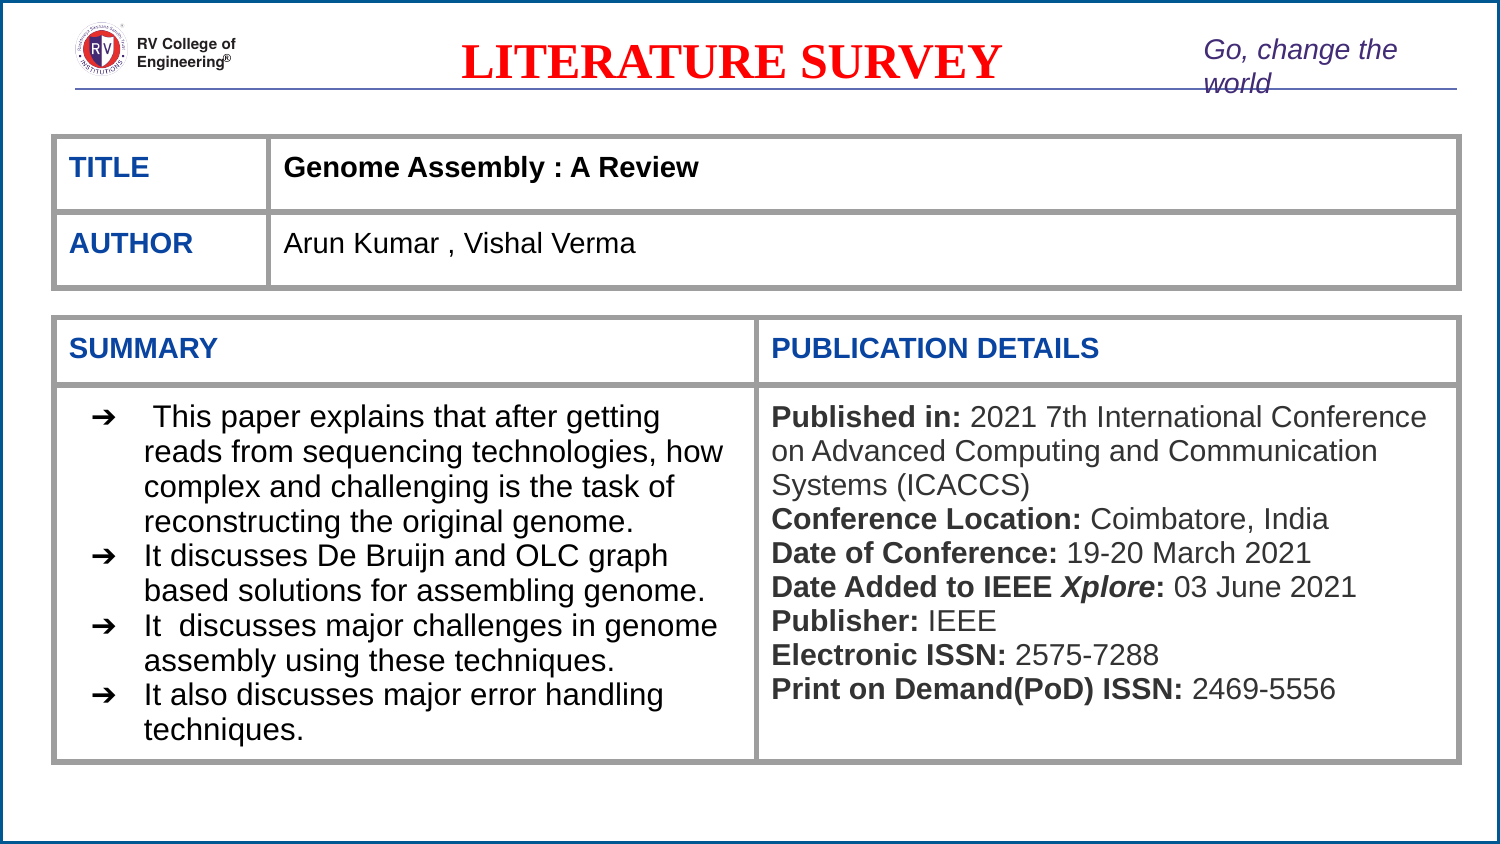

# LITERATURE SURVEY
| TITLE | Genome Assembly : A Review |
| --- | --- |
| AUTHOR | Arun Kumar , Vishal Verma |
| SUMMARY | PUBLICATION DETAILS |
| --- | --- |
| This paper explains that after getting reads from sequencing technologies, how complex and challenging is the task of reconstructing the original genome. It discusses De Bruijn and OLC graph based solutions for assembling genome. It discusses major challenges in genome assembly using these techniques. It also discusses major error handling techniques. | Published in: 2021 7th International Conference on Advanced Computing and Communication Systems (ICACCS) Conference Location: Coimbatore, India Date of Conference: 19-20 March 2021 Date Added to IEEE Xplore: 03 June 2021 Publisher: IEEE Electronic ISSN: 2575-7288 Print on Demand(PoD) ISSN: 2469-5556 |